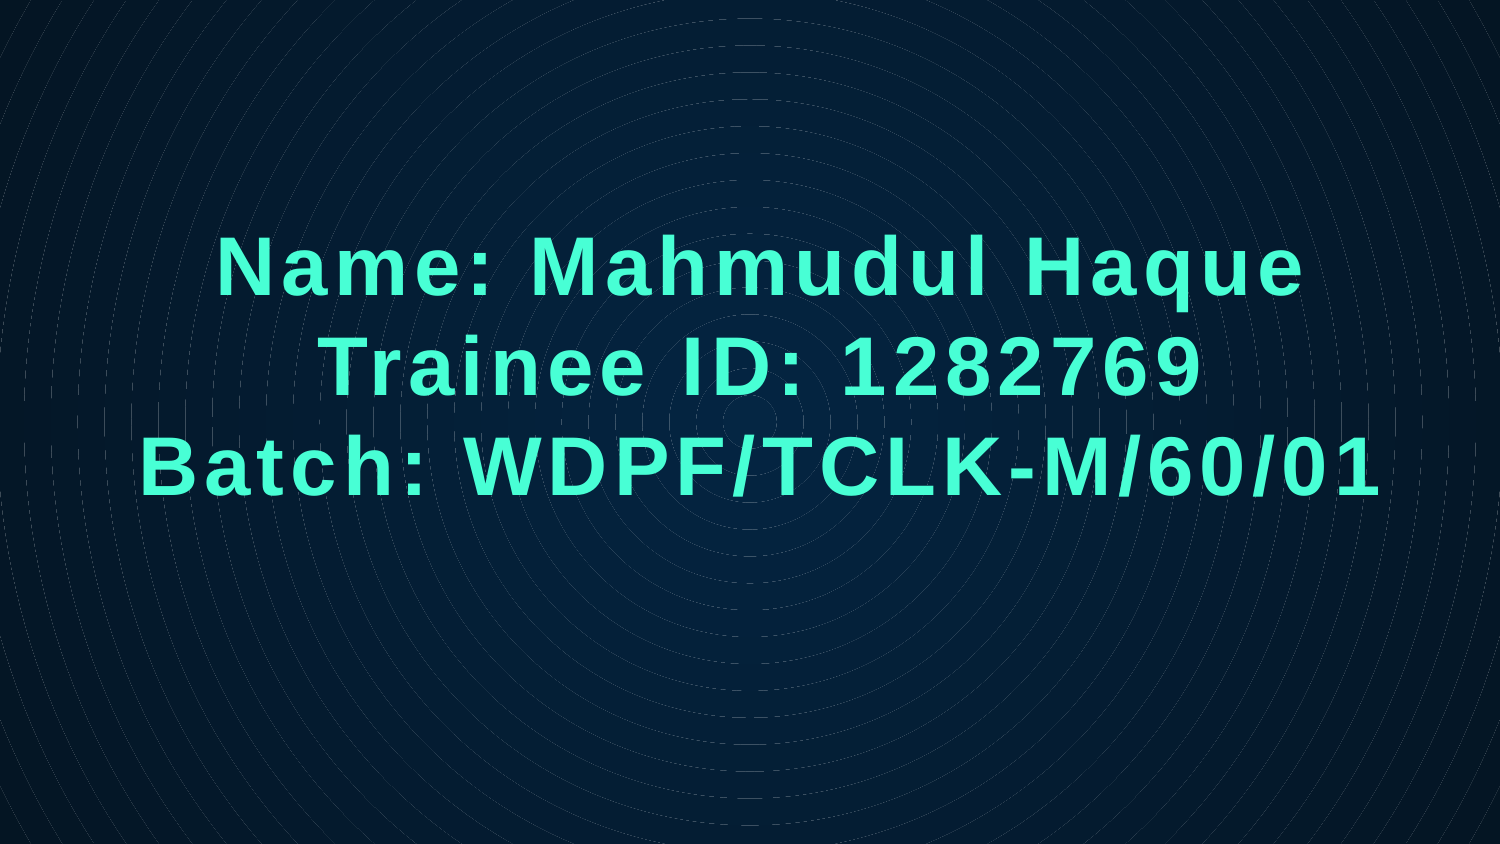

# Name: Mahmudul Haque Trainee ID: 1282769 Batch: WDPF/TCLK-M/60/01